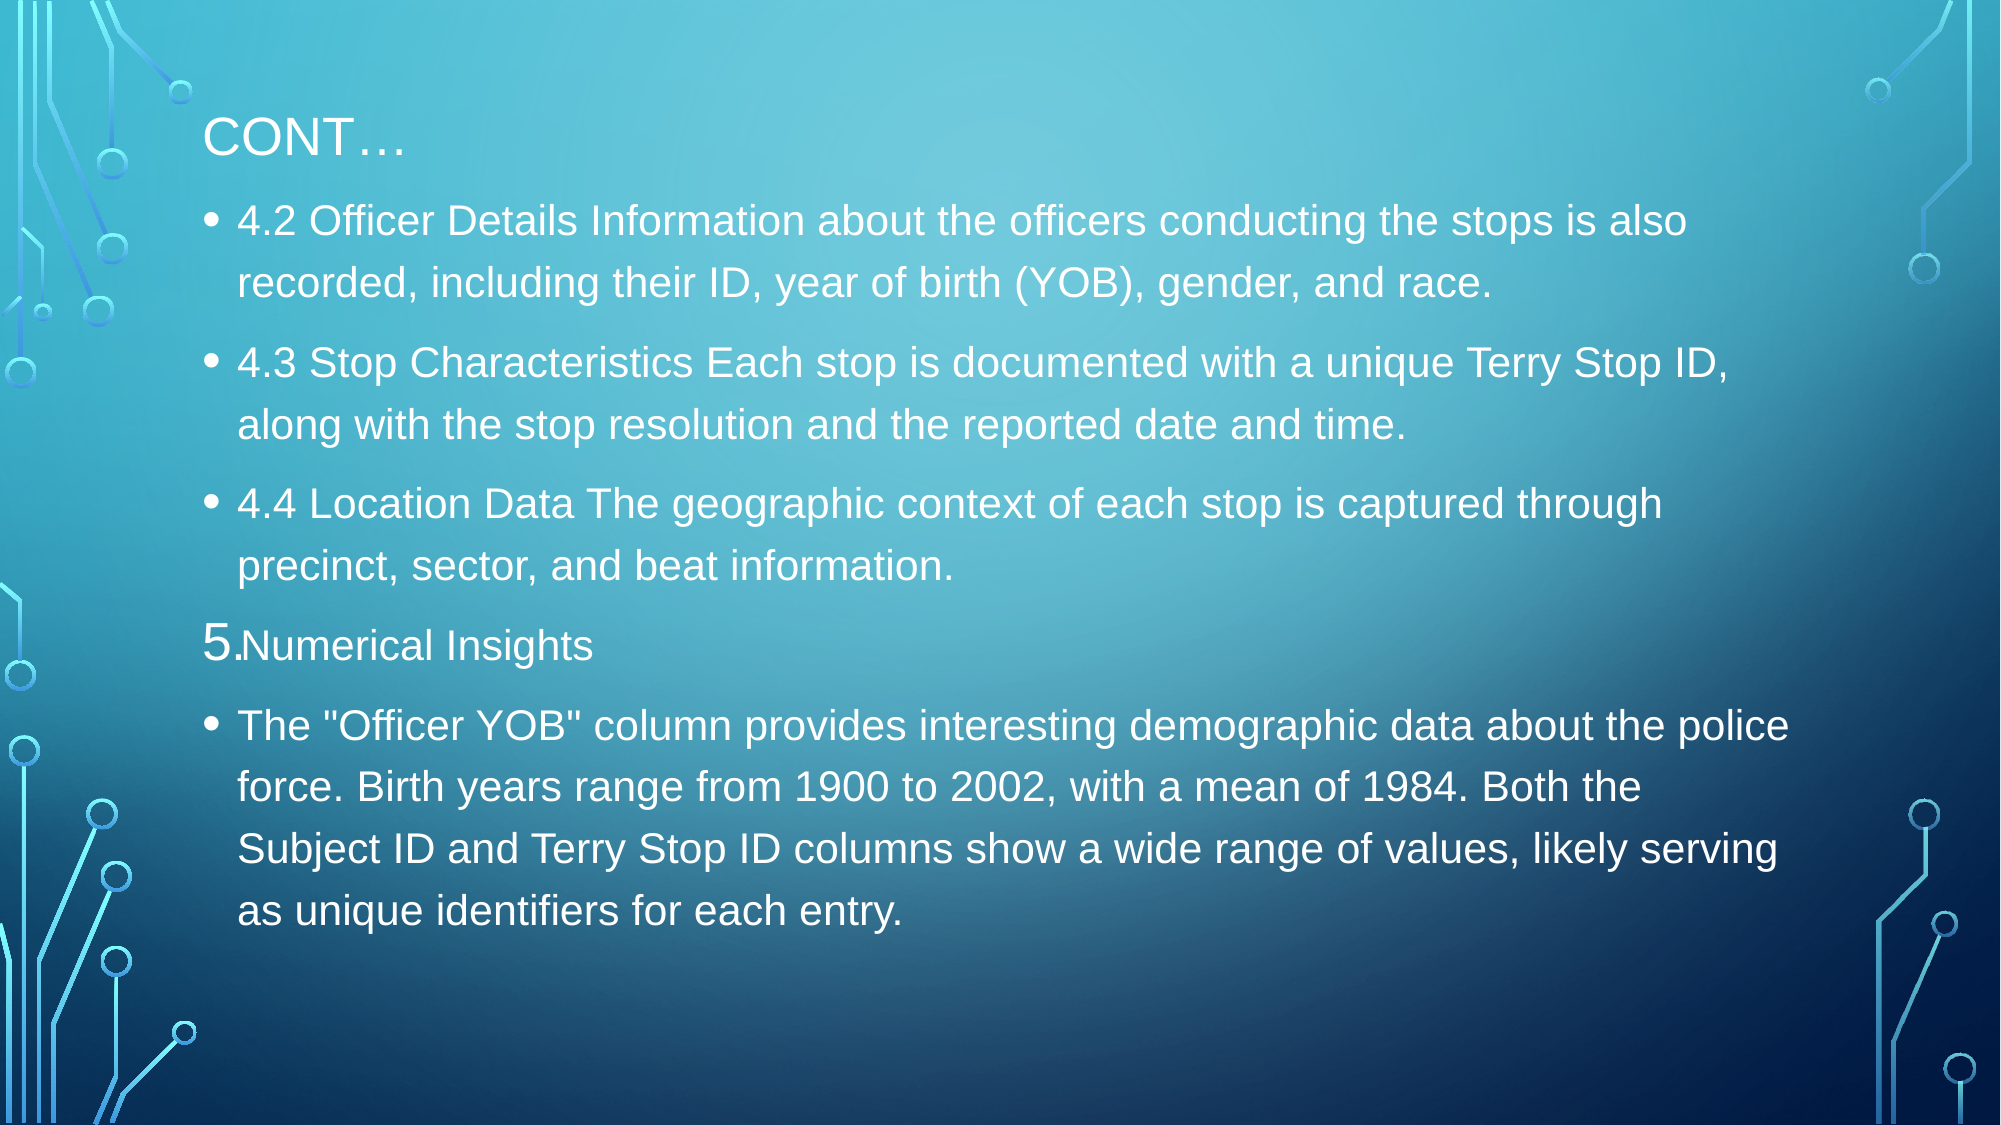

# Cont…
4.2 Officer Details Information about the officers conducting the stops is also recorded, including their ID, year of birth (YOB), gender, and race.
4.3 Stop Characteristics Each stop is documented with a unique Terry Stop ID, along with the stop resolution and the reported date and time.
4.4 Location Data The geographic context of each stop is captured through precinct, sector, and beat information.
Numerical Insights
The "Officer YOB" column provides interesting demographic data about the police force. Birth years range from 1900 to 2002, with a mean of 1984. Both the Subject ID and Terry Stop ID columns show a wide range of values, likely serving as unique identifiers for each entry.